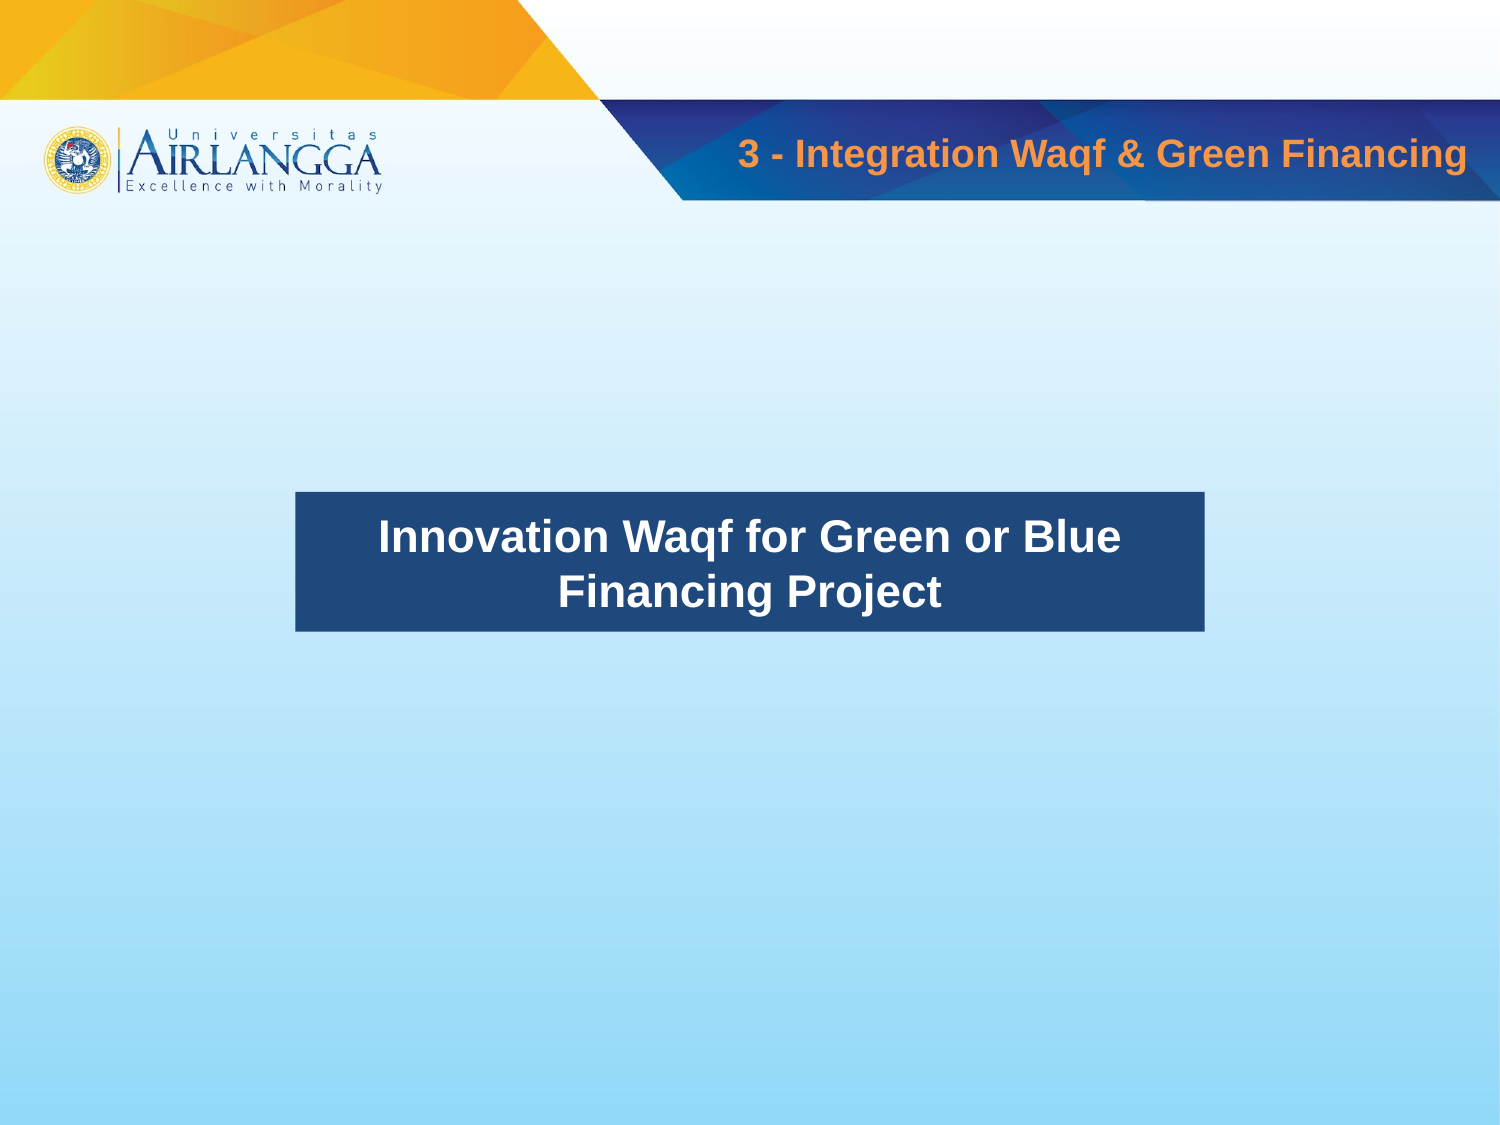

3 - Integration Waqf & Green Financing
Innovation Waqf for Green or Blue Financing Project